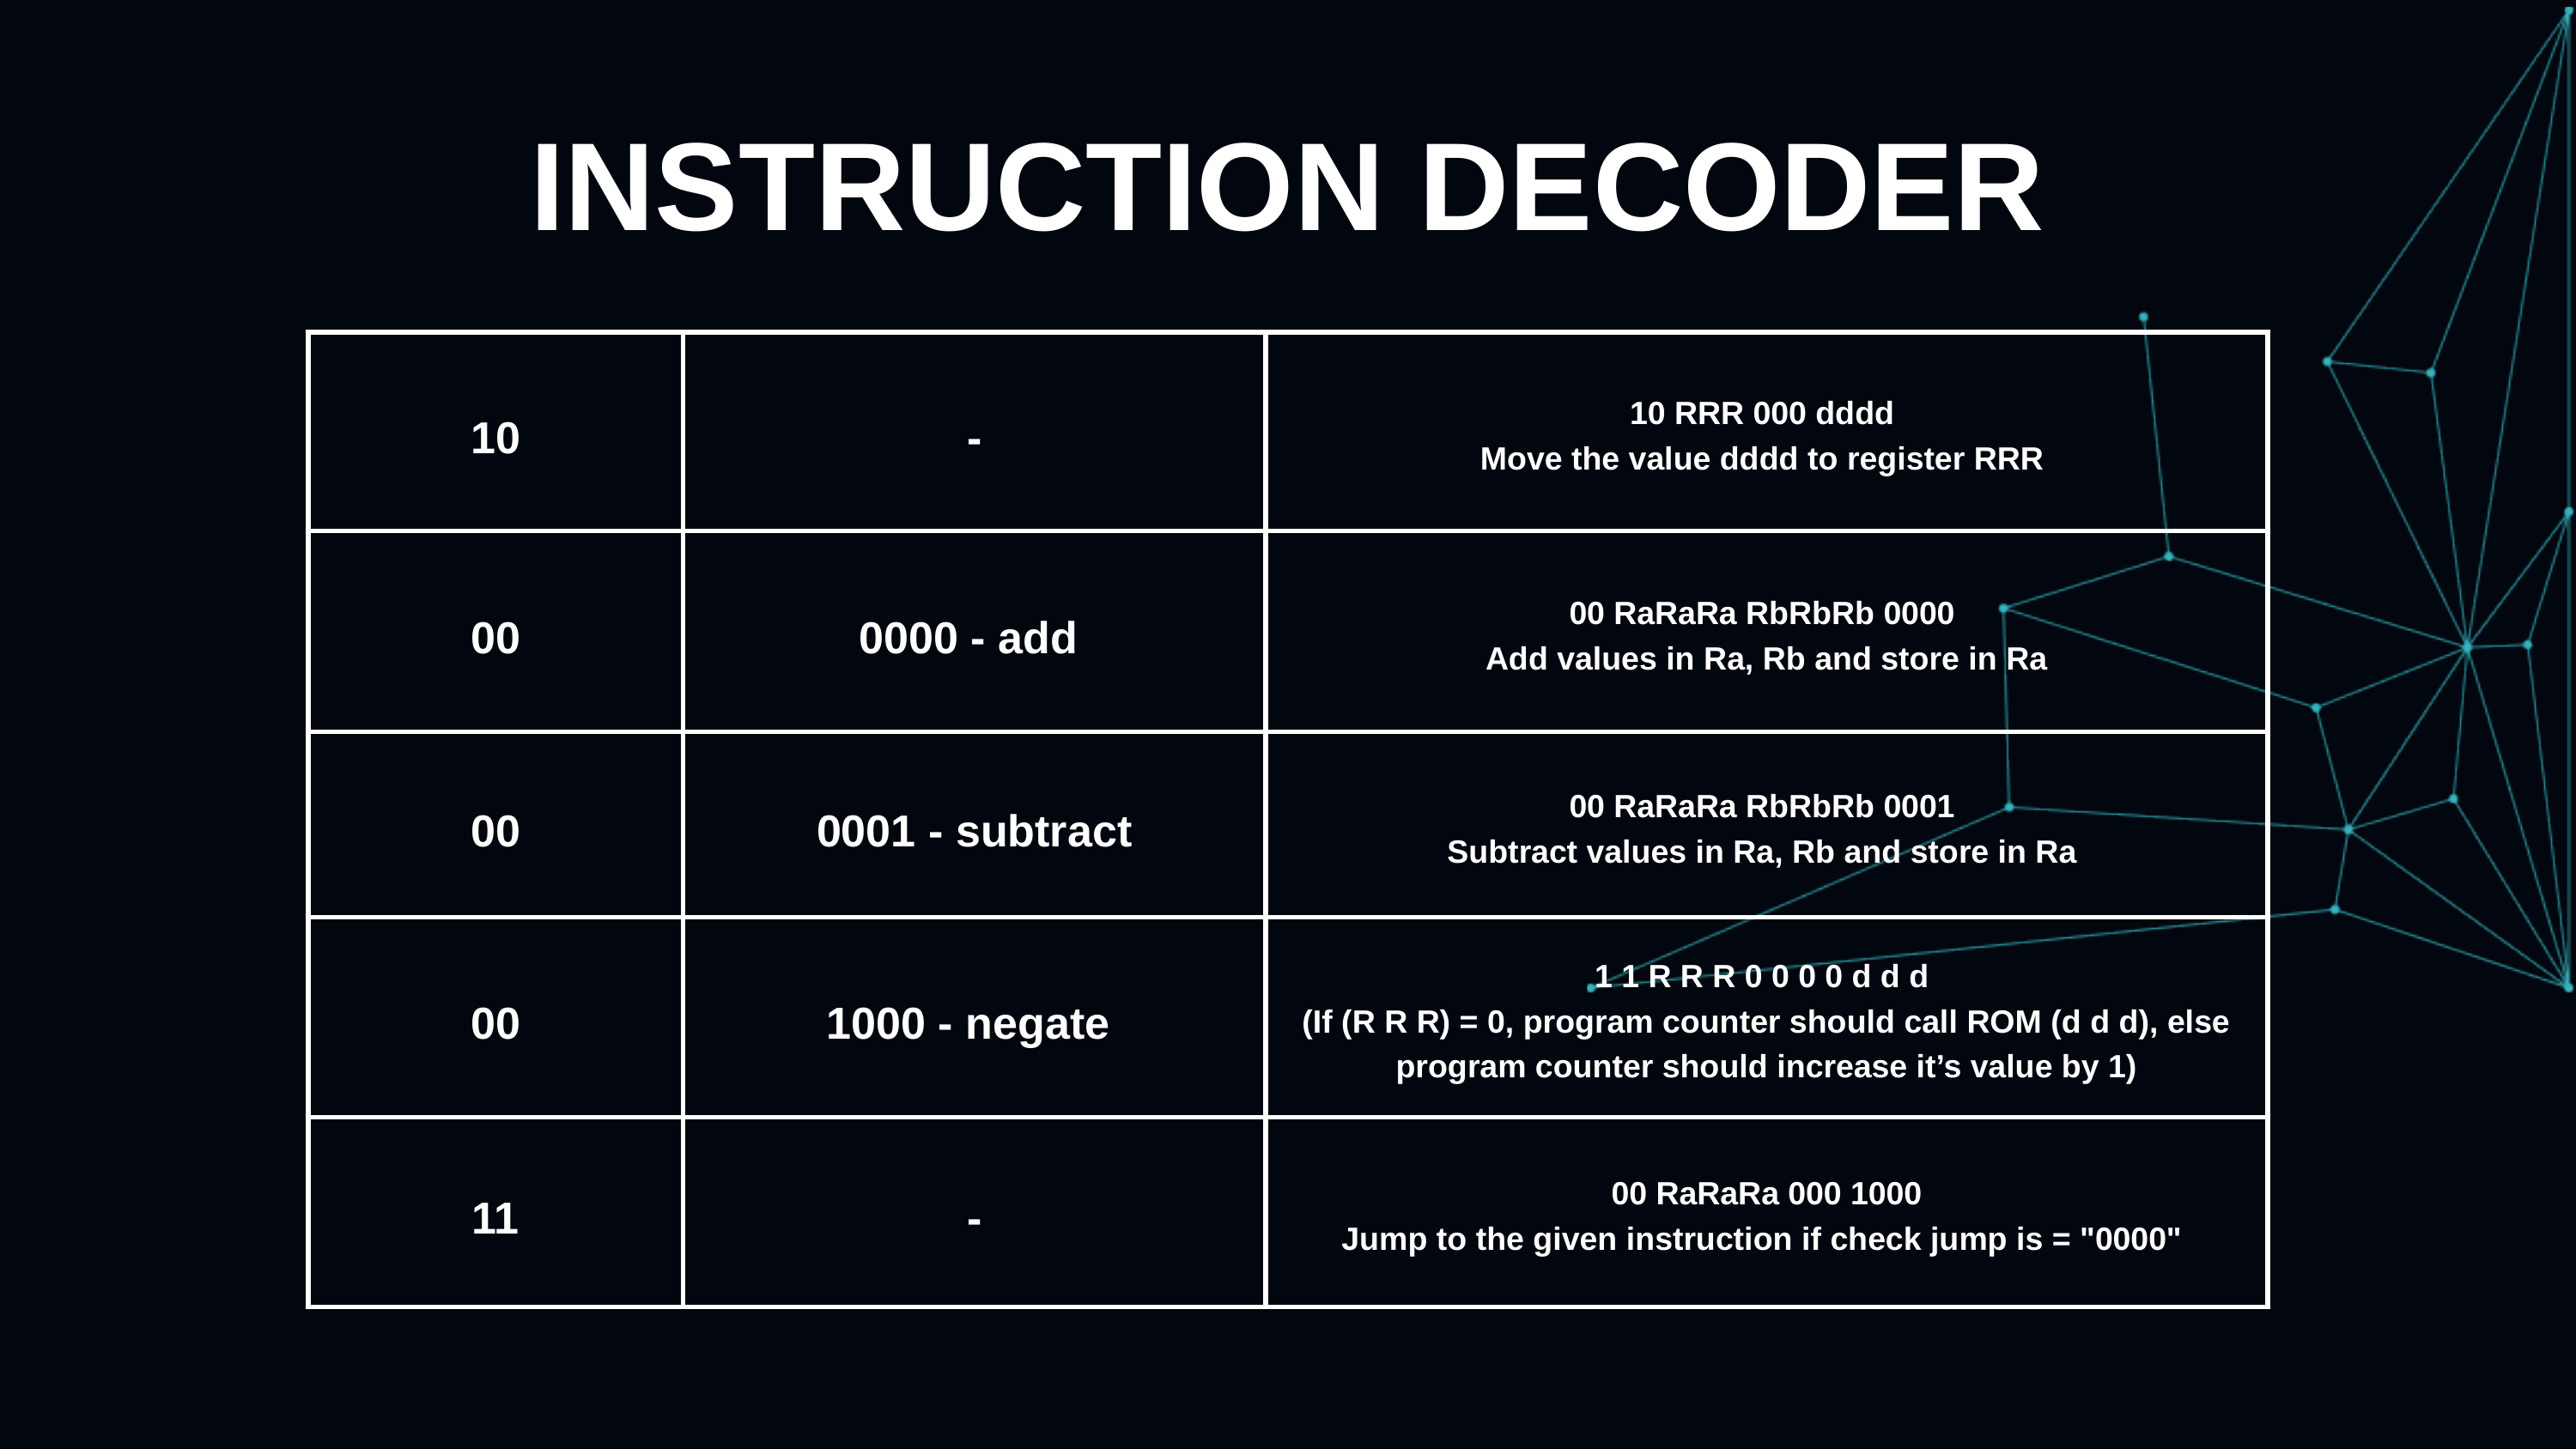

INSTRUCTION DECODER
| 10 | - | 10 RRR 000 dddd Move the value dddd to register RRR |
| --- | --- | --- |
| 00 | 0000 - add | 00 RaRaRa RbRbRb 0000 Add values in Ra, Rb and store in Ra |
| 00 | 0001 - subtract | 00 RaRaRa RbRbRb 0001 Subtract values in Ra, Rb and store in Ra |
| 00 | 1000 - negate | 1 1 R R R 0 0 0 0 d d d (If (R R R) = 0, program counter should call ROM (d d d), else program counter should increase it’s value by 1) |
| 11 | - | 00 RaRaRa 000 1000 Jump to the given instruction if check jump is = "0000" |
| --- | --- | --- |